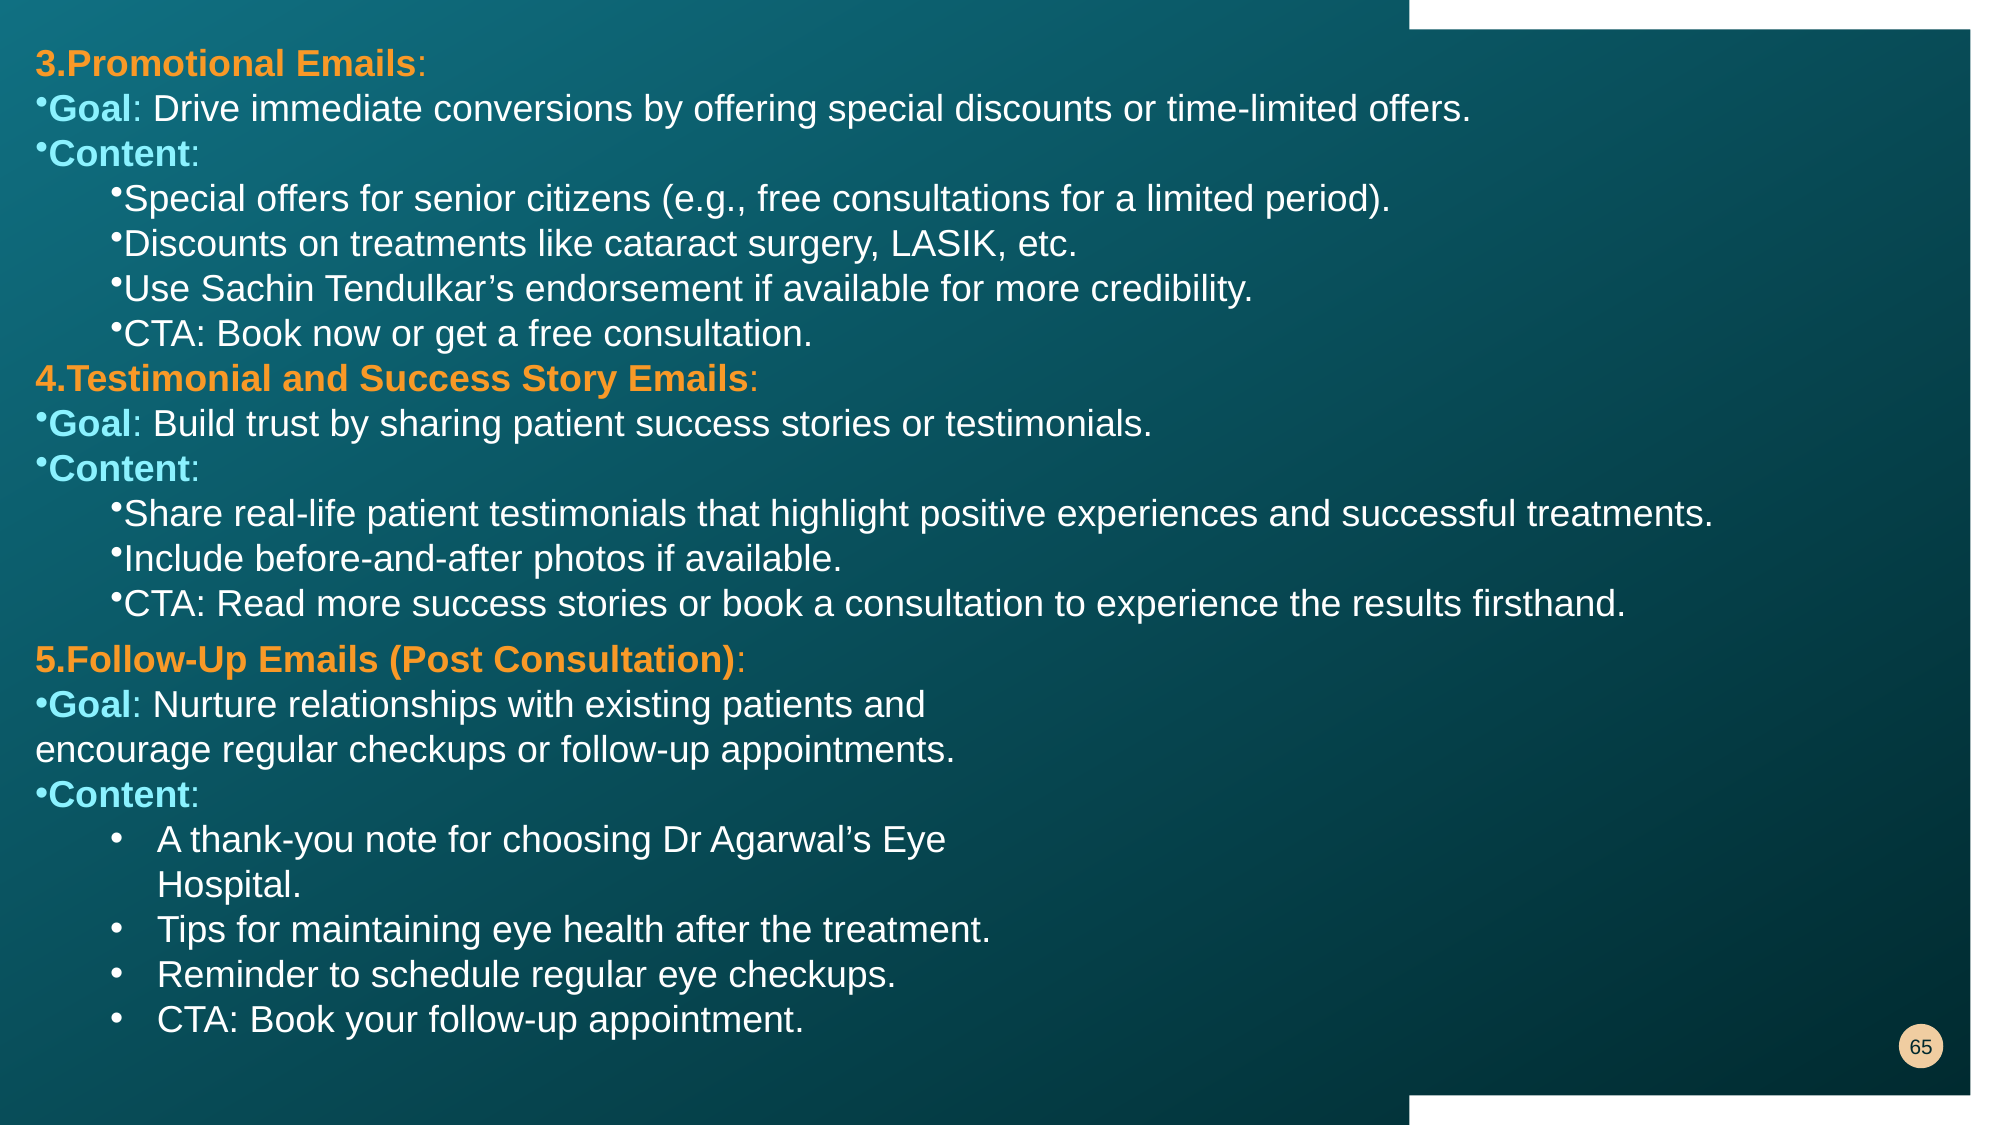

3.Promotional Emails:
Goal: Drive immediate conversions by offering special discounts or time-limited offers.
Content:
Special offers for senior citizens (e.g., free consultations for a limited period).
Discounts on treatments like cataract surgery, LASIK, etc.
Use Sachin Tendulkar’s endorsement if available for more credibility.
CTA: Book now or get a free consultation.
4.Testimonial and Success Story Emails:
Goal: Build trust by sharing patient success stories or testimonials.
Content:
Share real-life patient testimonials that highlight positive experiences and successful treatments.
Include before-and-after photos if available.
CTA: Read more success stories or book a consultation to experience the results firsthand.

5.Follow-Up Emails (Post Consultation):
Goal: Nurture relationships with existing patients and encourage regular checkups or follow-up appointments.
Content:
A thank-you note for choosing Dr Agarwal’s Eye Hospital.
Tips for maintaining eye health after the treatment.
Reminder to schedule regular eye checkups.
CTA: Book your follow-up appointment.
65